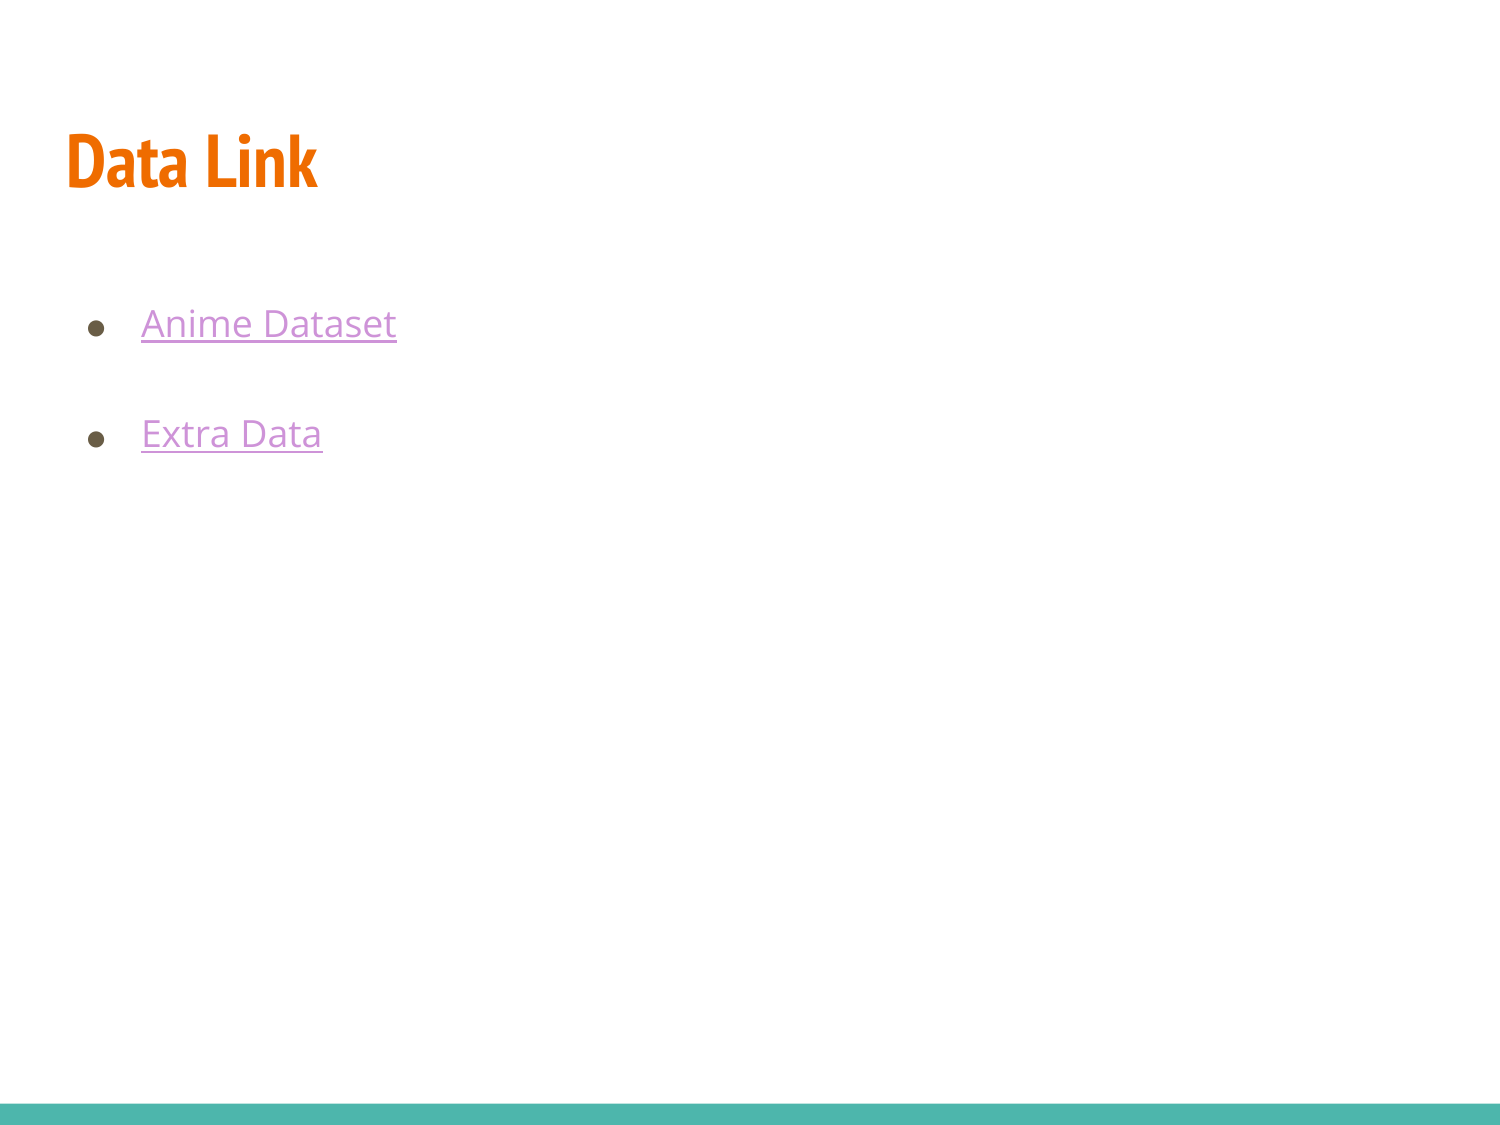

# Data Link
Anime Dataset

Extra Data